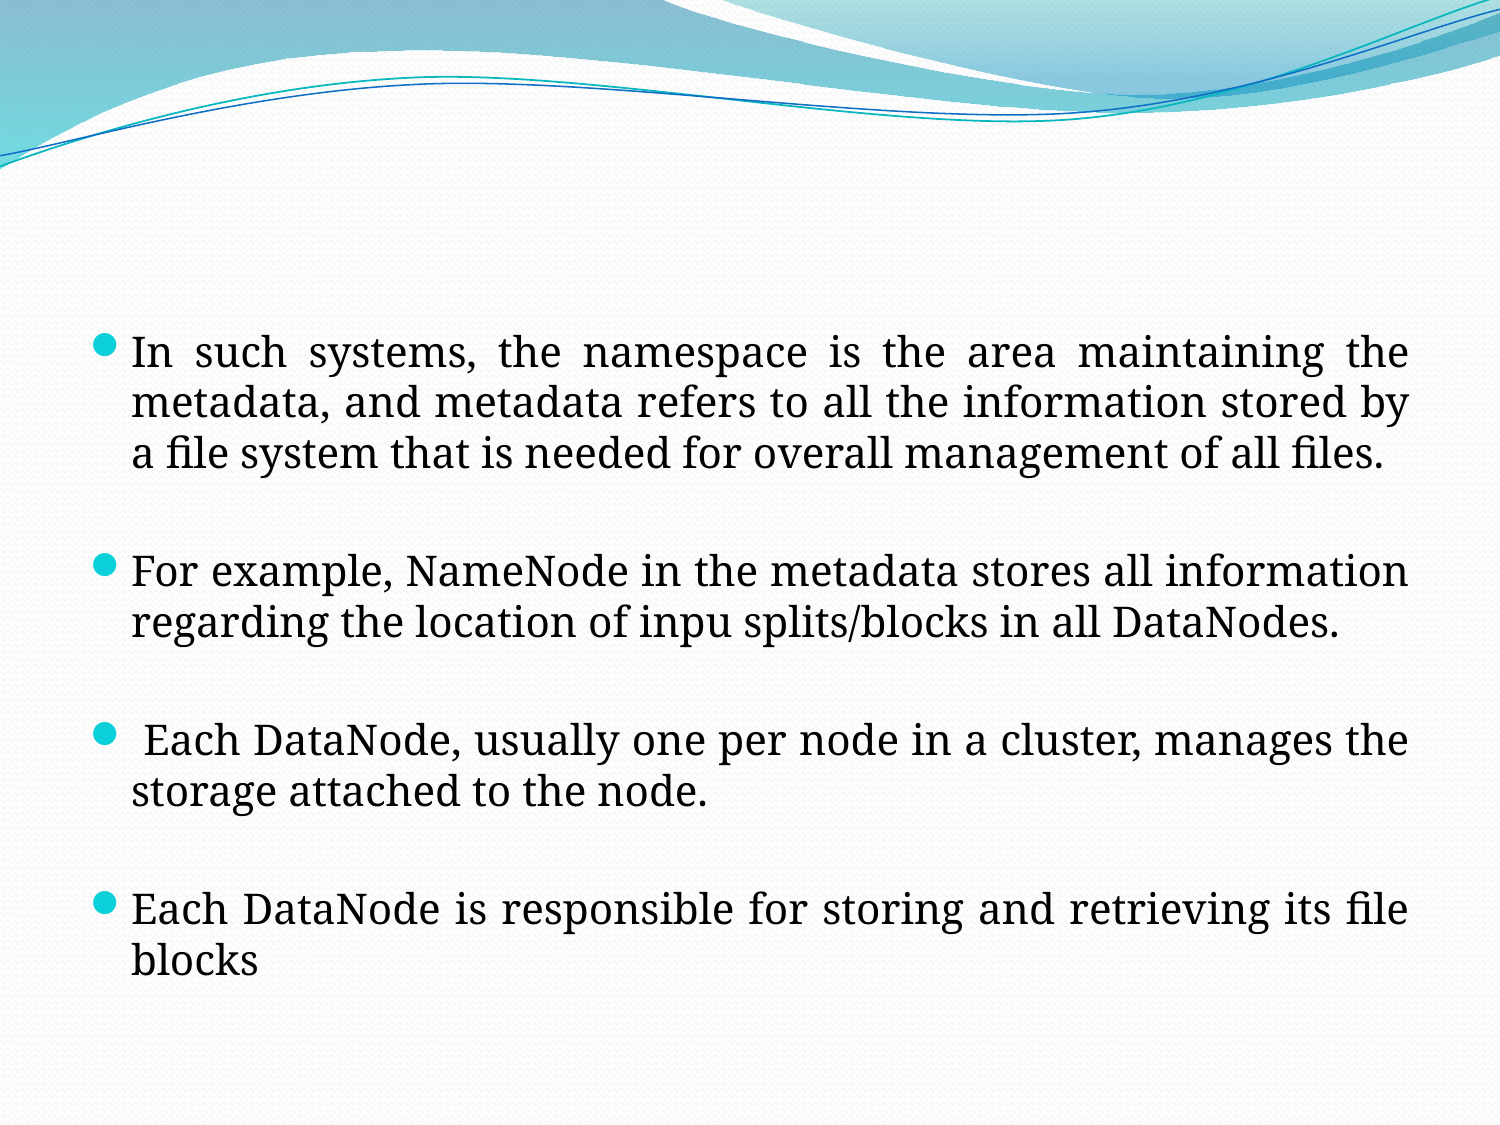

#
In such systems, the namespace is the area maintaining the metadata, and metadata refers to all the information stored by a file system that is needed for overall management of all files.

For example, NameNode in the metadata stores all information regarding the location of inpu splits/blocks in all DataNodes.

 Each DataNode, usually one per node in a cluster, manages the storage attached to the node.

Each DataNode is responsible for storing and retrieving its file blocks